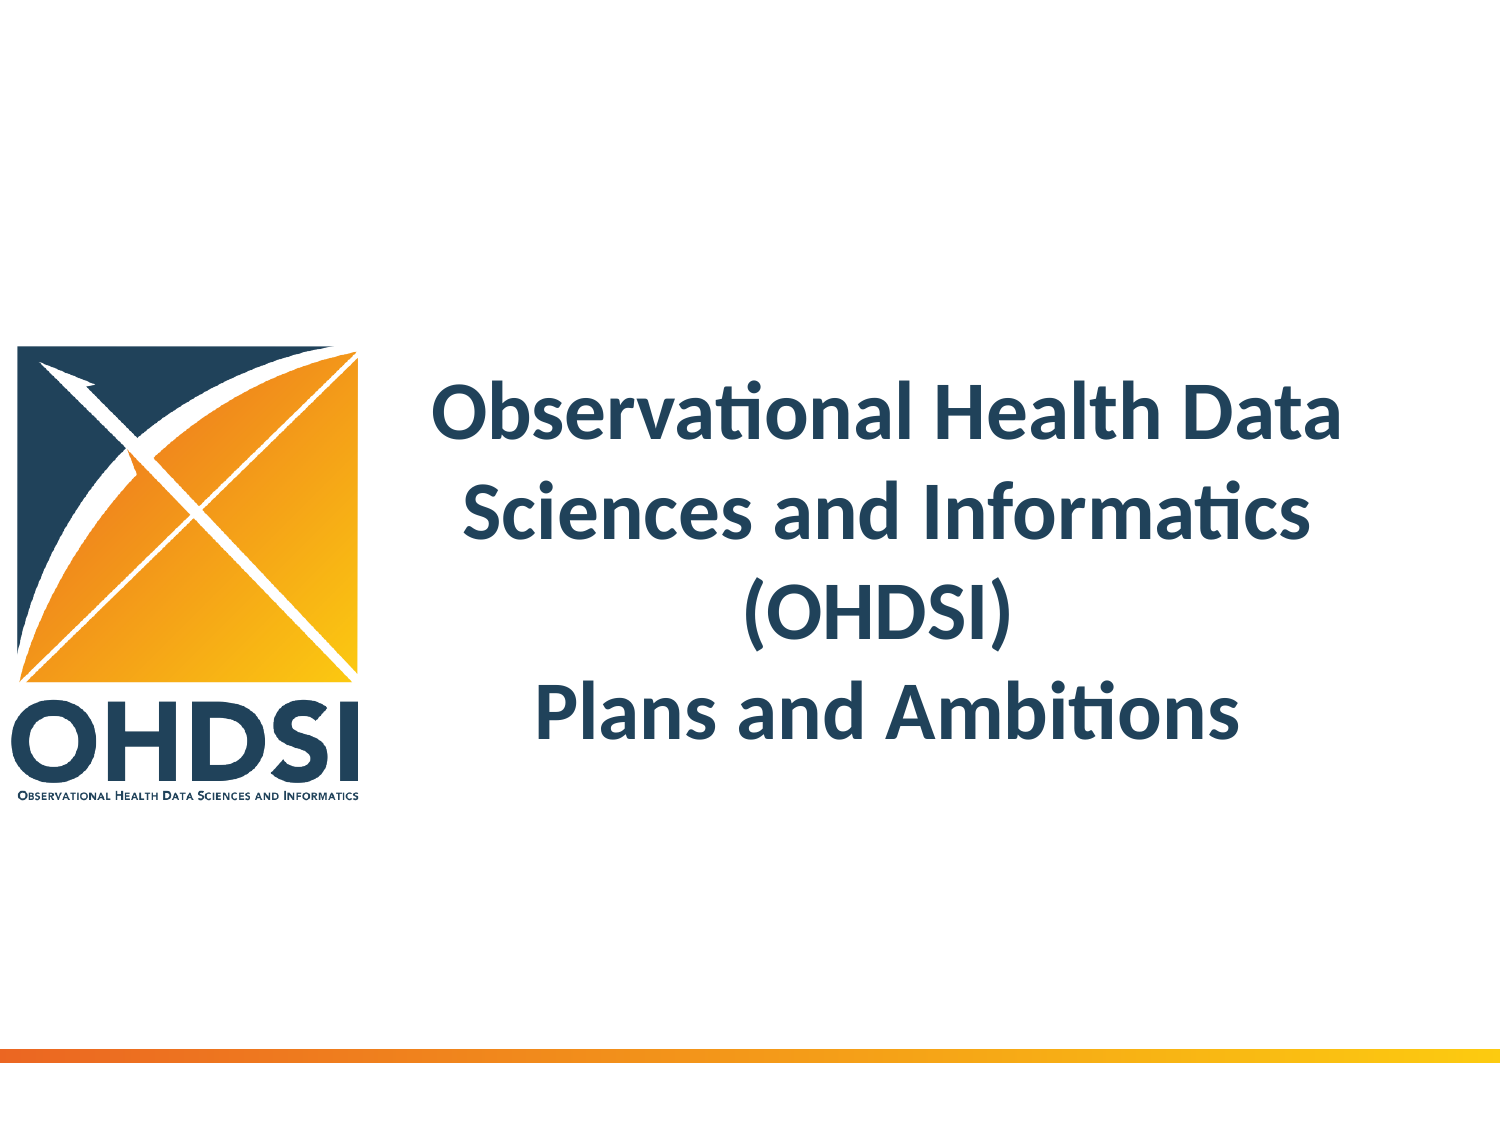

# Observational Health Data Sciences and Informatics (OHDSI) Plans and Ambitions